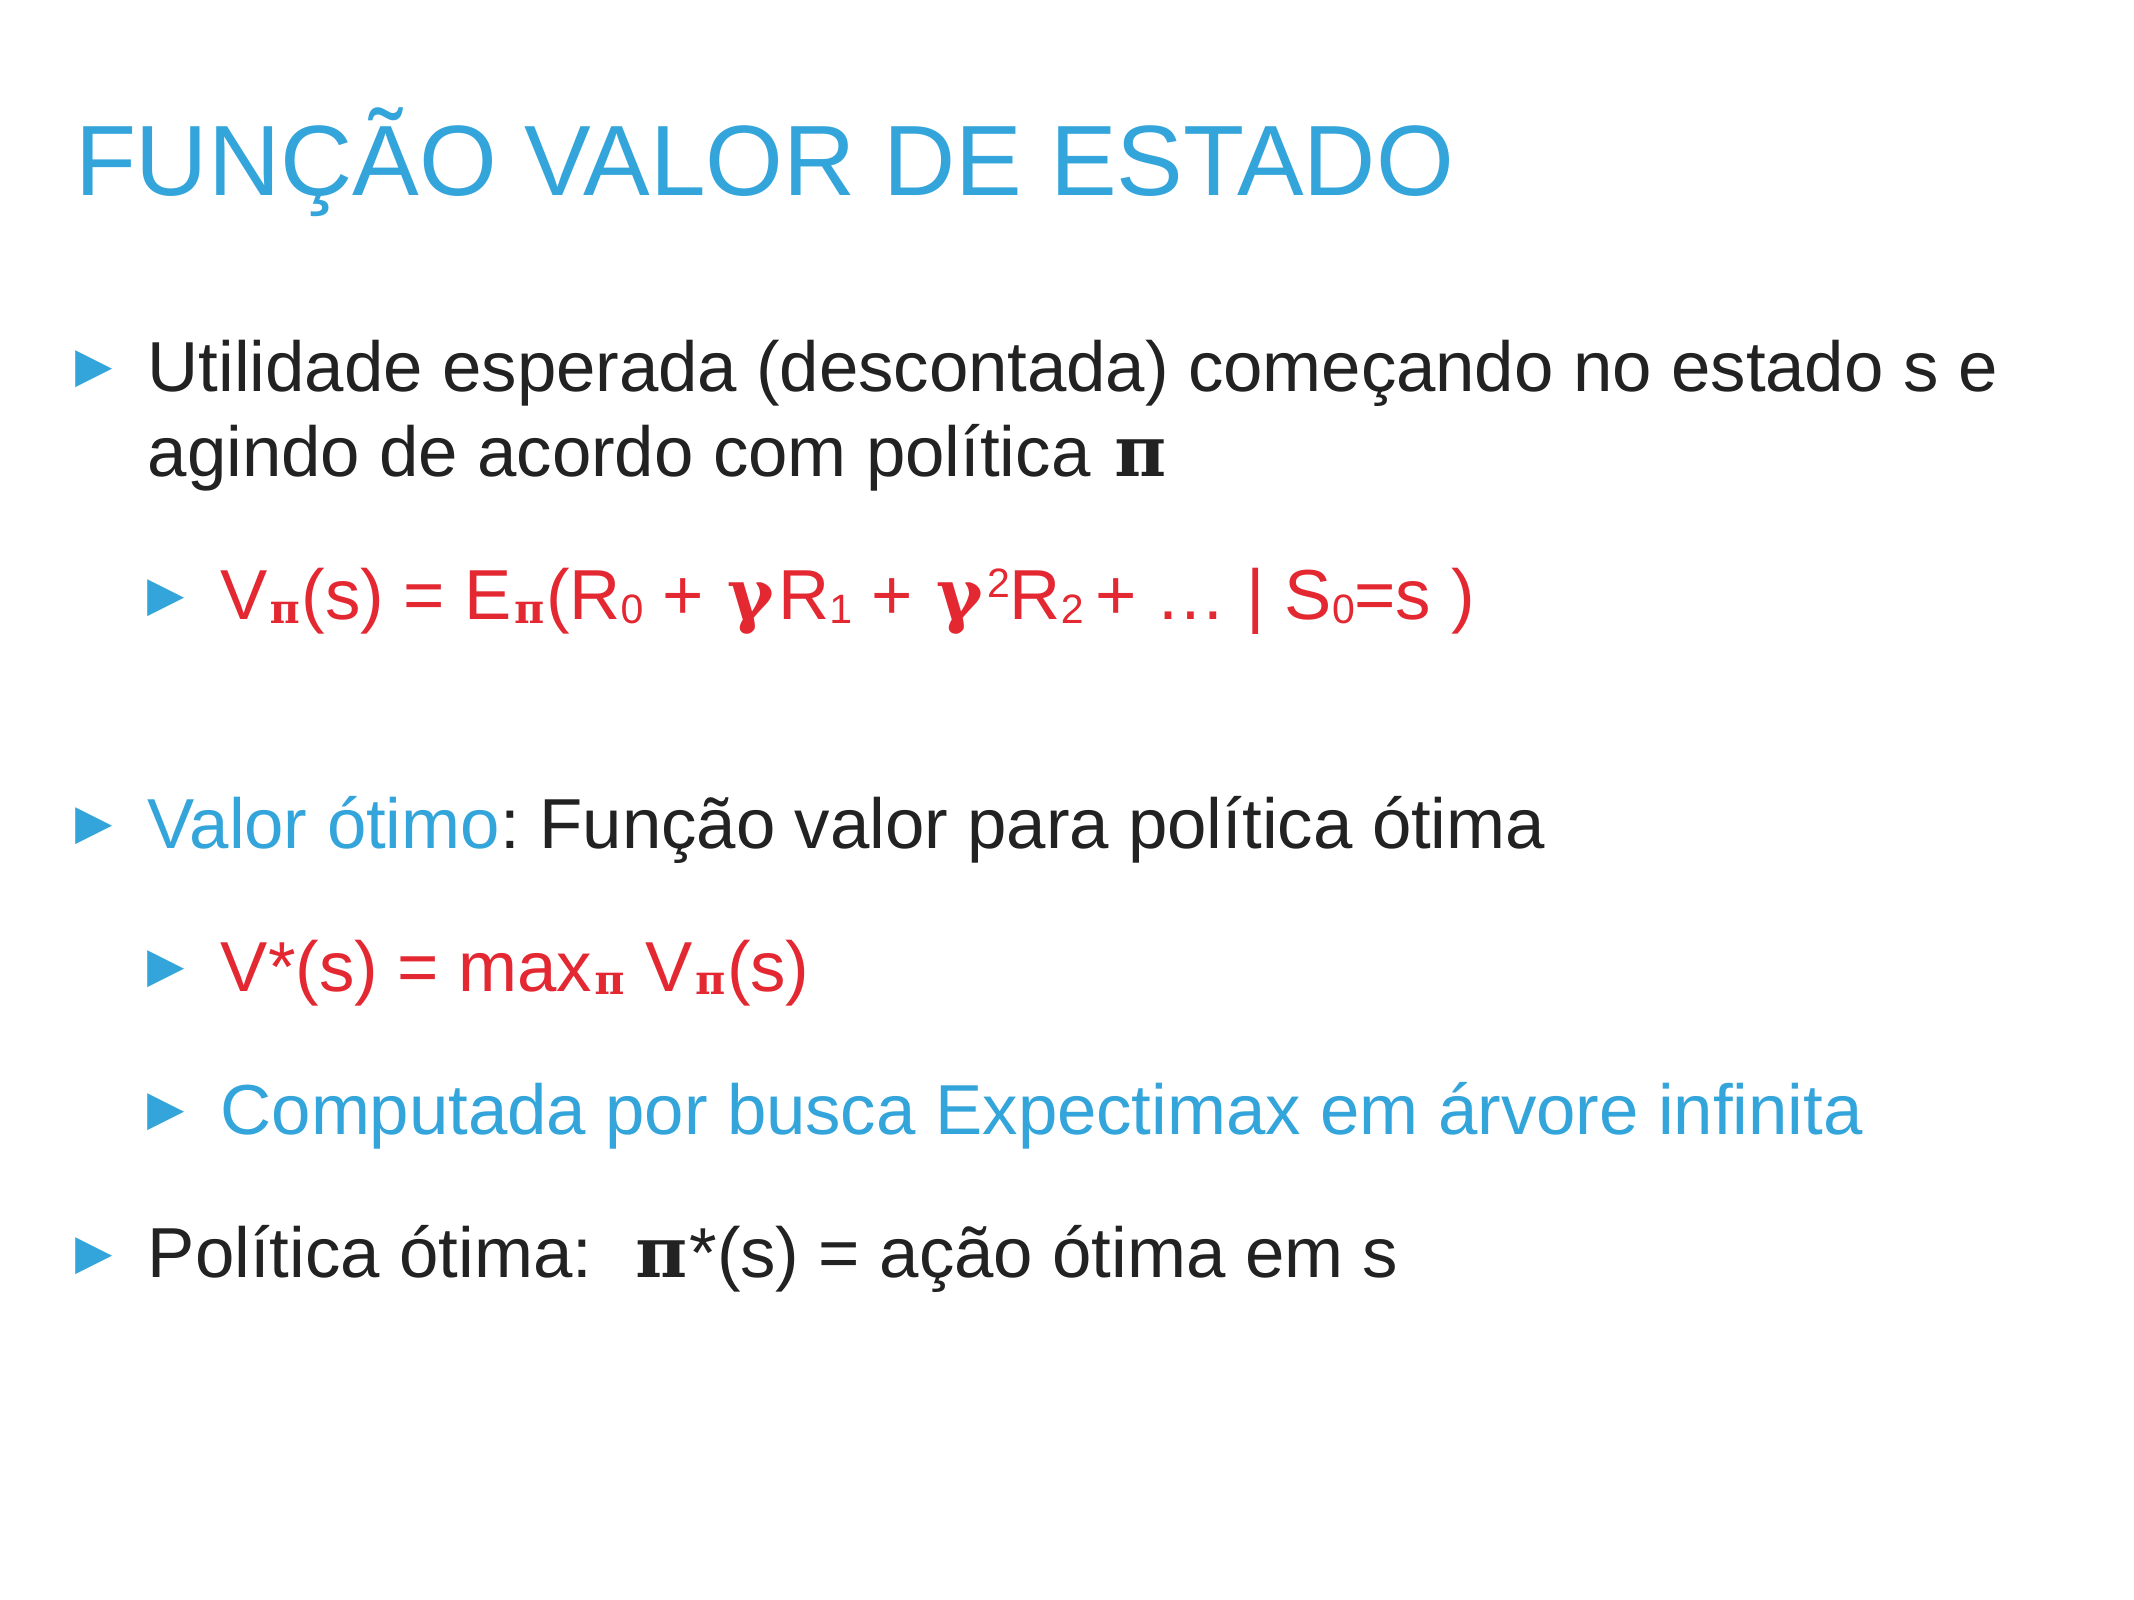

função valor de estado
Utilidade esperada (descontada) começando no estado s e agindo de acordo com política 𝛑
V𝛑(s) = E𝛑(R0 + 𝛄R1 + 𝛄2R2 + … | S0=s )

Valor ótimo: Função valor para política ótima
V*(s) = max𝛑 V𝛑(s)
Computada por busca Expectimax em árvore infinita
Política ótima:  𝛑*(s) = ação ótima em s